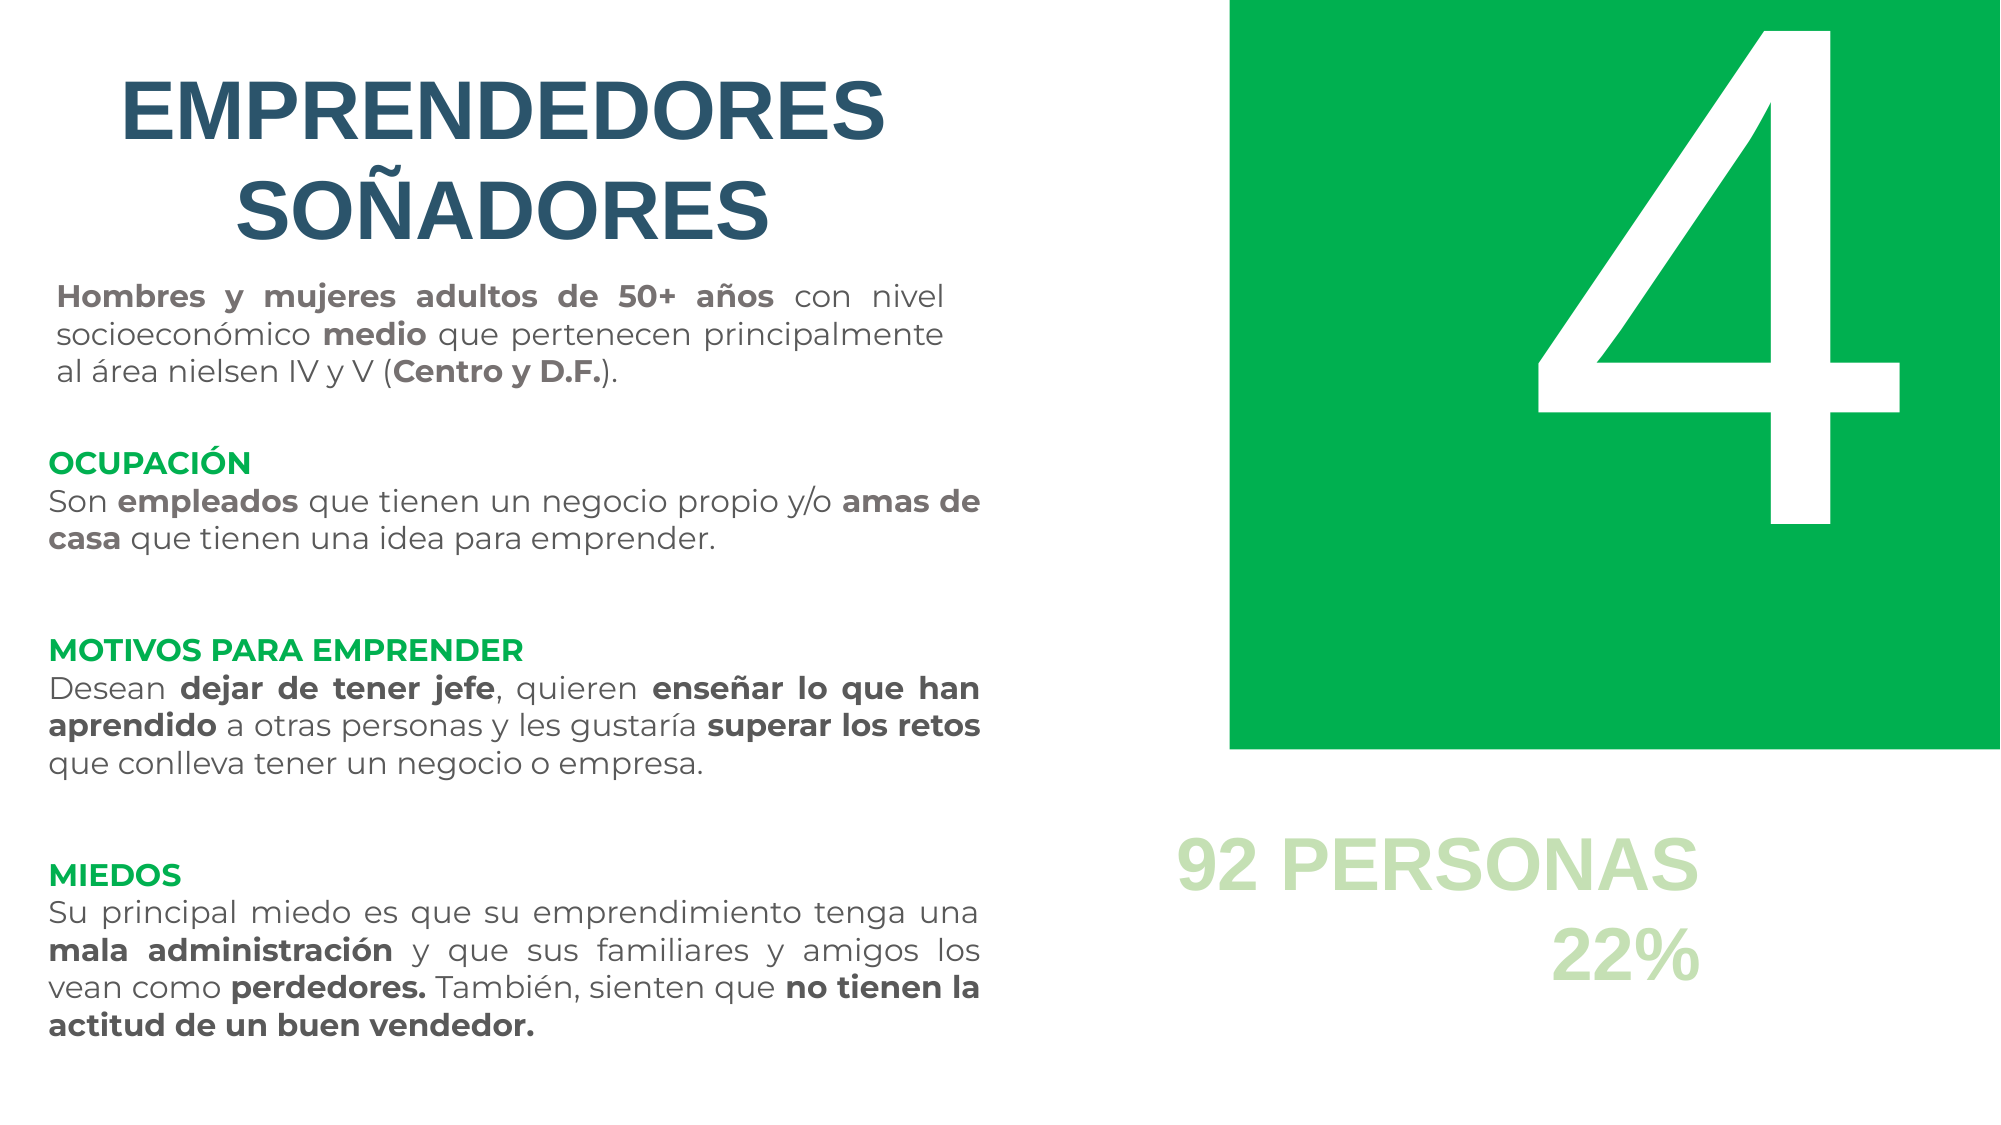

3
1
2
4
EMPRENDEDORES SOÑADORES
Hombres y mujeres adultos de 50+ años con nivel socioeconómico medio que pertenecen principalmente al área nielsen IV y V (Centro y D.F.).
METAS
Su principal meta sería tener una oficina o despacho propio, apoyar alguna causa social y llevar de vacaciones a su familia.

PRESUPUESTO
La cantidad que podrían invertir es menor a $80,000.

HÁBITOS FINANCIEROS
Por lo general, gastan más de lo que ganan, la mayoría de su dinero se va en lujos..

PROMOCIÓN
Promocionarían su negocio en periódicos, y/o blogs relacionados al ramo.

OCUPACIÓN
Son empleados que tienen un negocio propio y/o amas de casa que tienen una idea para emprender.

MOTIVOS PARA EMPRENDER
Desean dejar de tener jefe, quieren enseñar lo que han aprendido a otras personas y les gustaría superar los retos que conlleva tener un negocio o empresa.

MIEDOS
Su principal miedo es que su emprendimiento tenga una mala administración y que sus familiares y amigos los vean como perdedores. También, sienten que no tienen la actitud de un buen vendedor.

1
92 PERSONAS
22%
Lorem ipsum dolor sit amet.